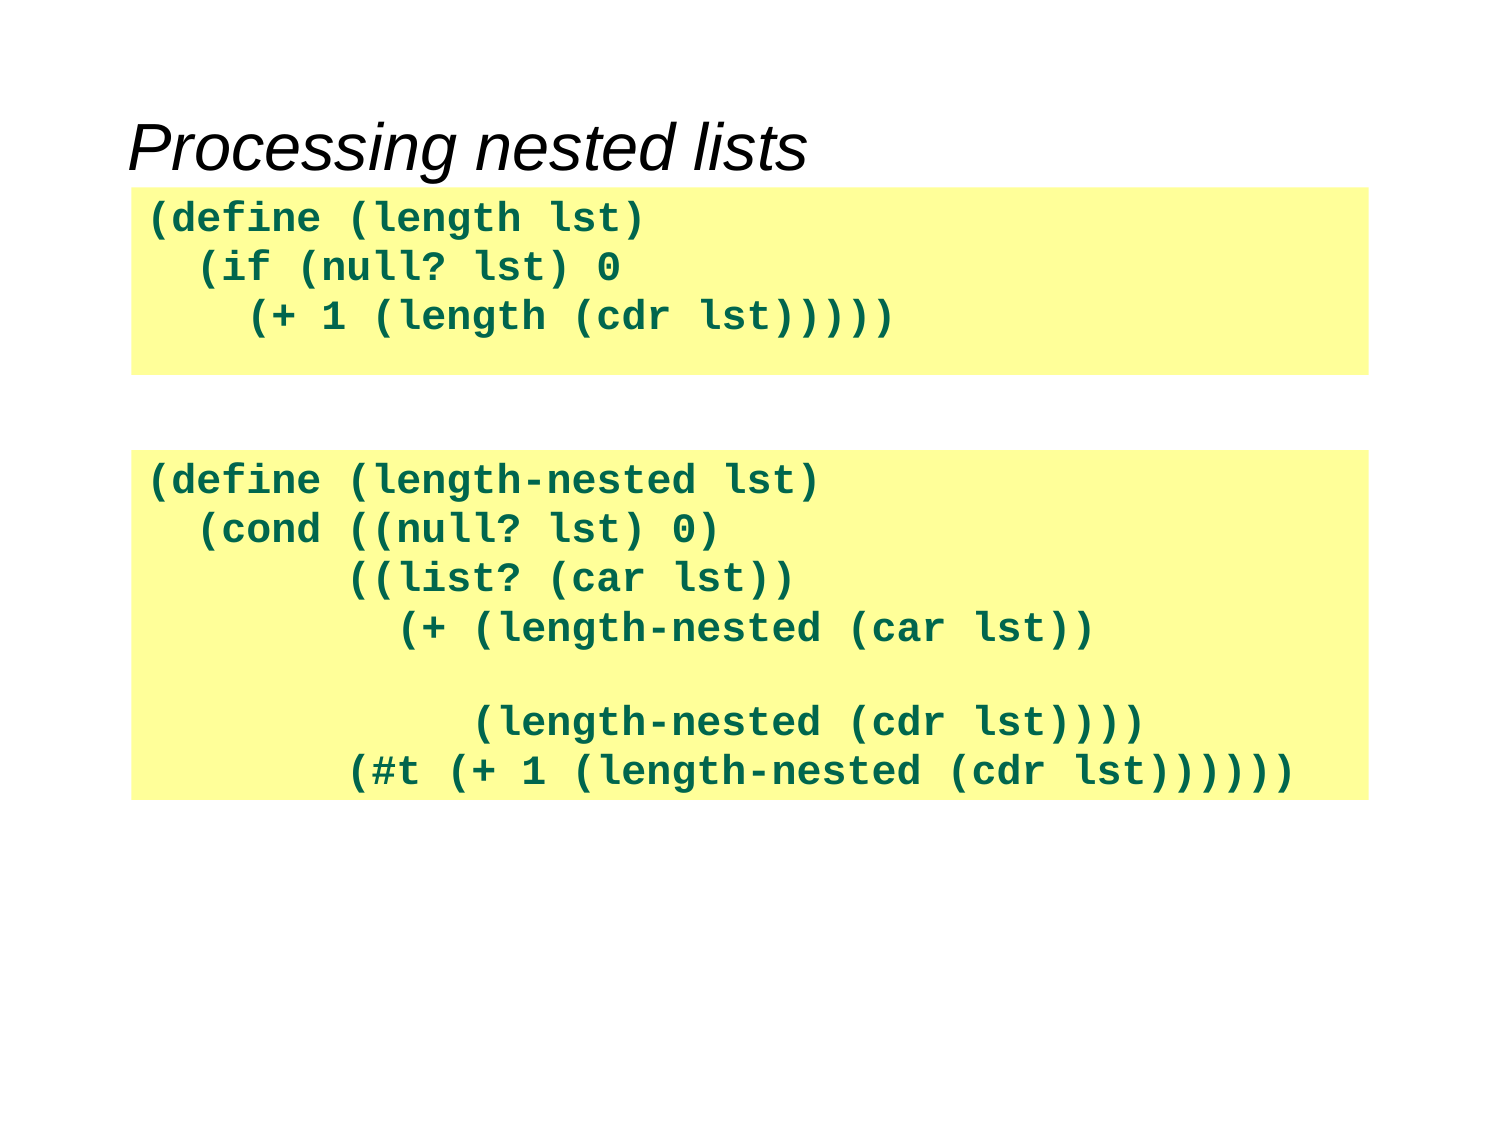

# Processing nested lists
(define (length lst)
  (if (null? lst) 0
    (+ 1 (length (cdr lst)))))

(define (length-nested lst)
  (cond ((null? lst) 0)
        ((list? (car lst))
          (+ (length-nested (car lst))
             (length-nested (cdr lst))))
        (#t (+ 1 (length-nested (cdr lst))))))